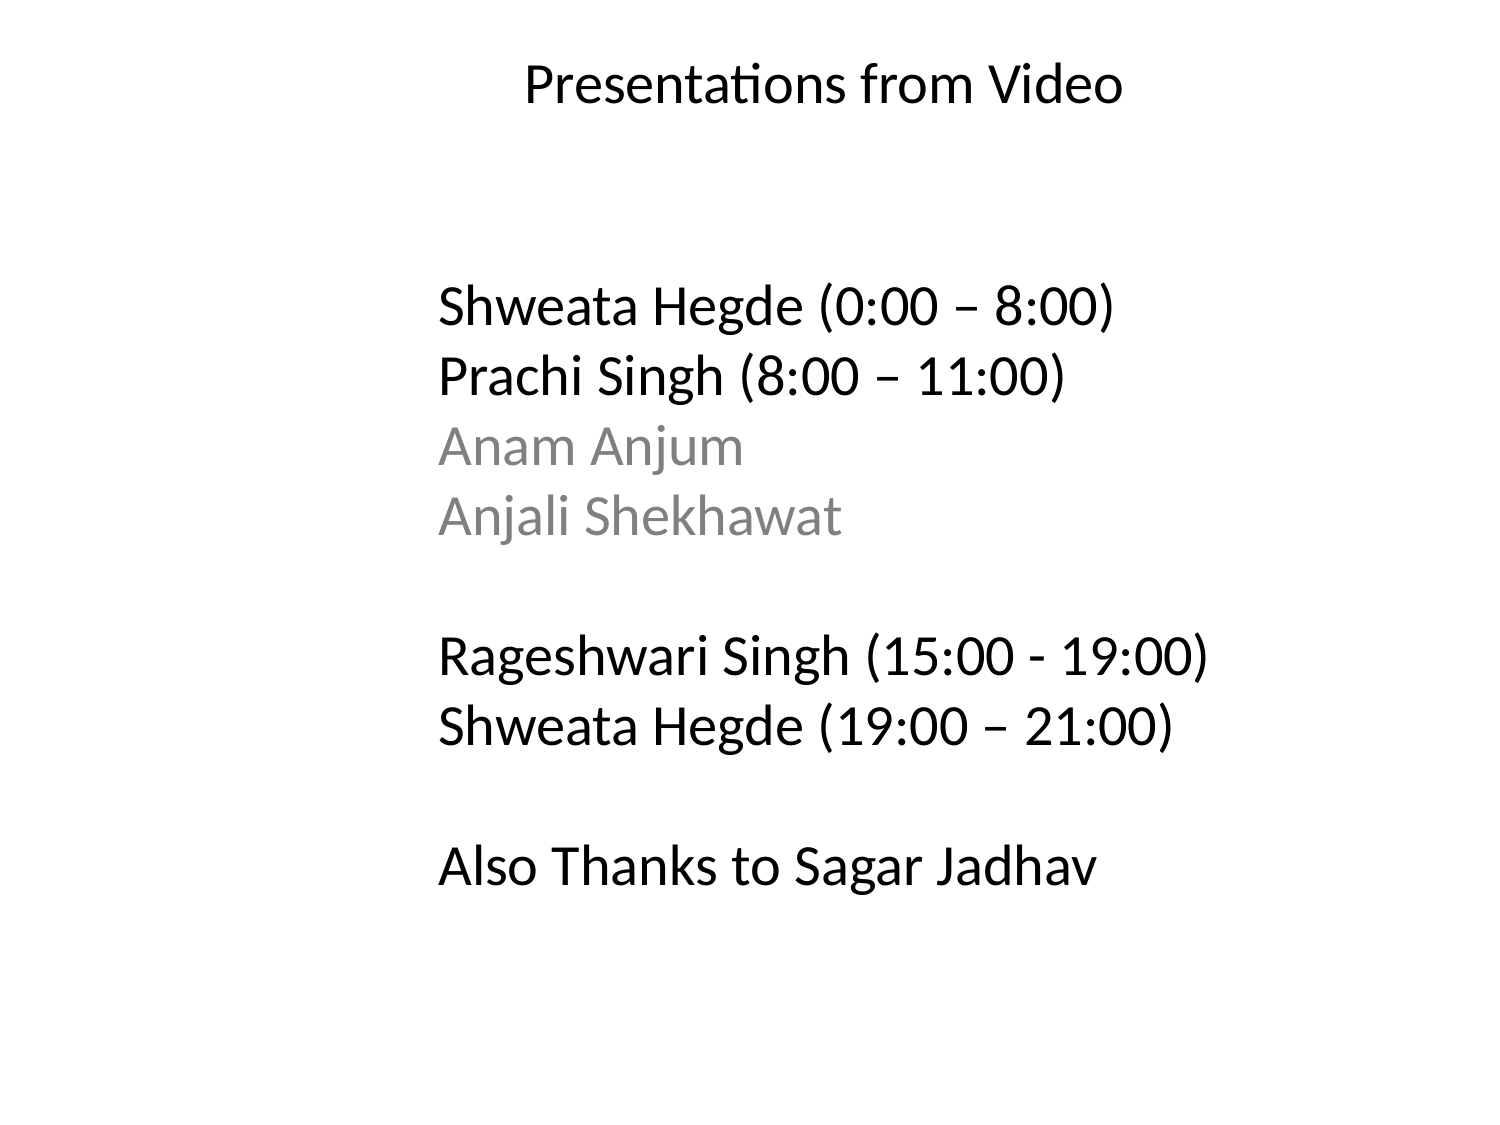

Presentations from Video
Shweata Hegde (0:00 – 8:00)
Prachi Singh (8:00 – 11:00)
Anam Anjum
Anjali Shekhawat
Rageshwari Singh (15:00 - 19:00)
Shweata Hegde (19:00 – 21:00)

Also Thanks to Sagar Jadhav